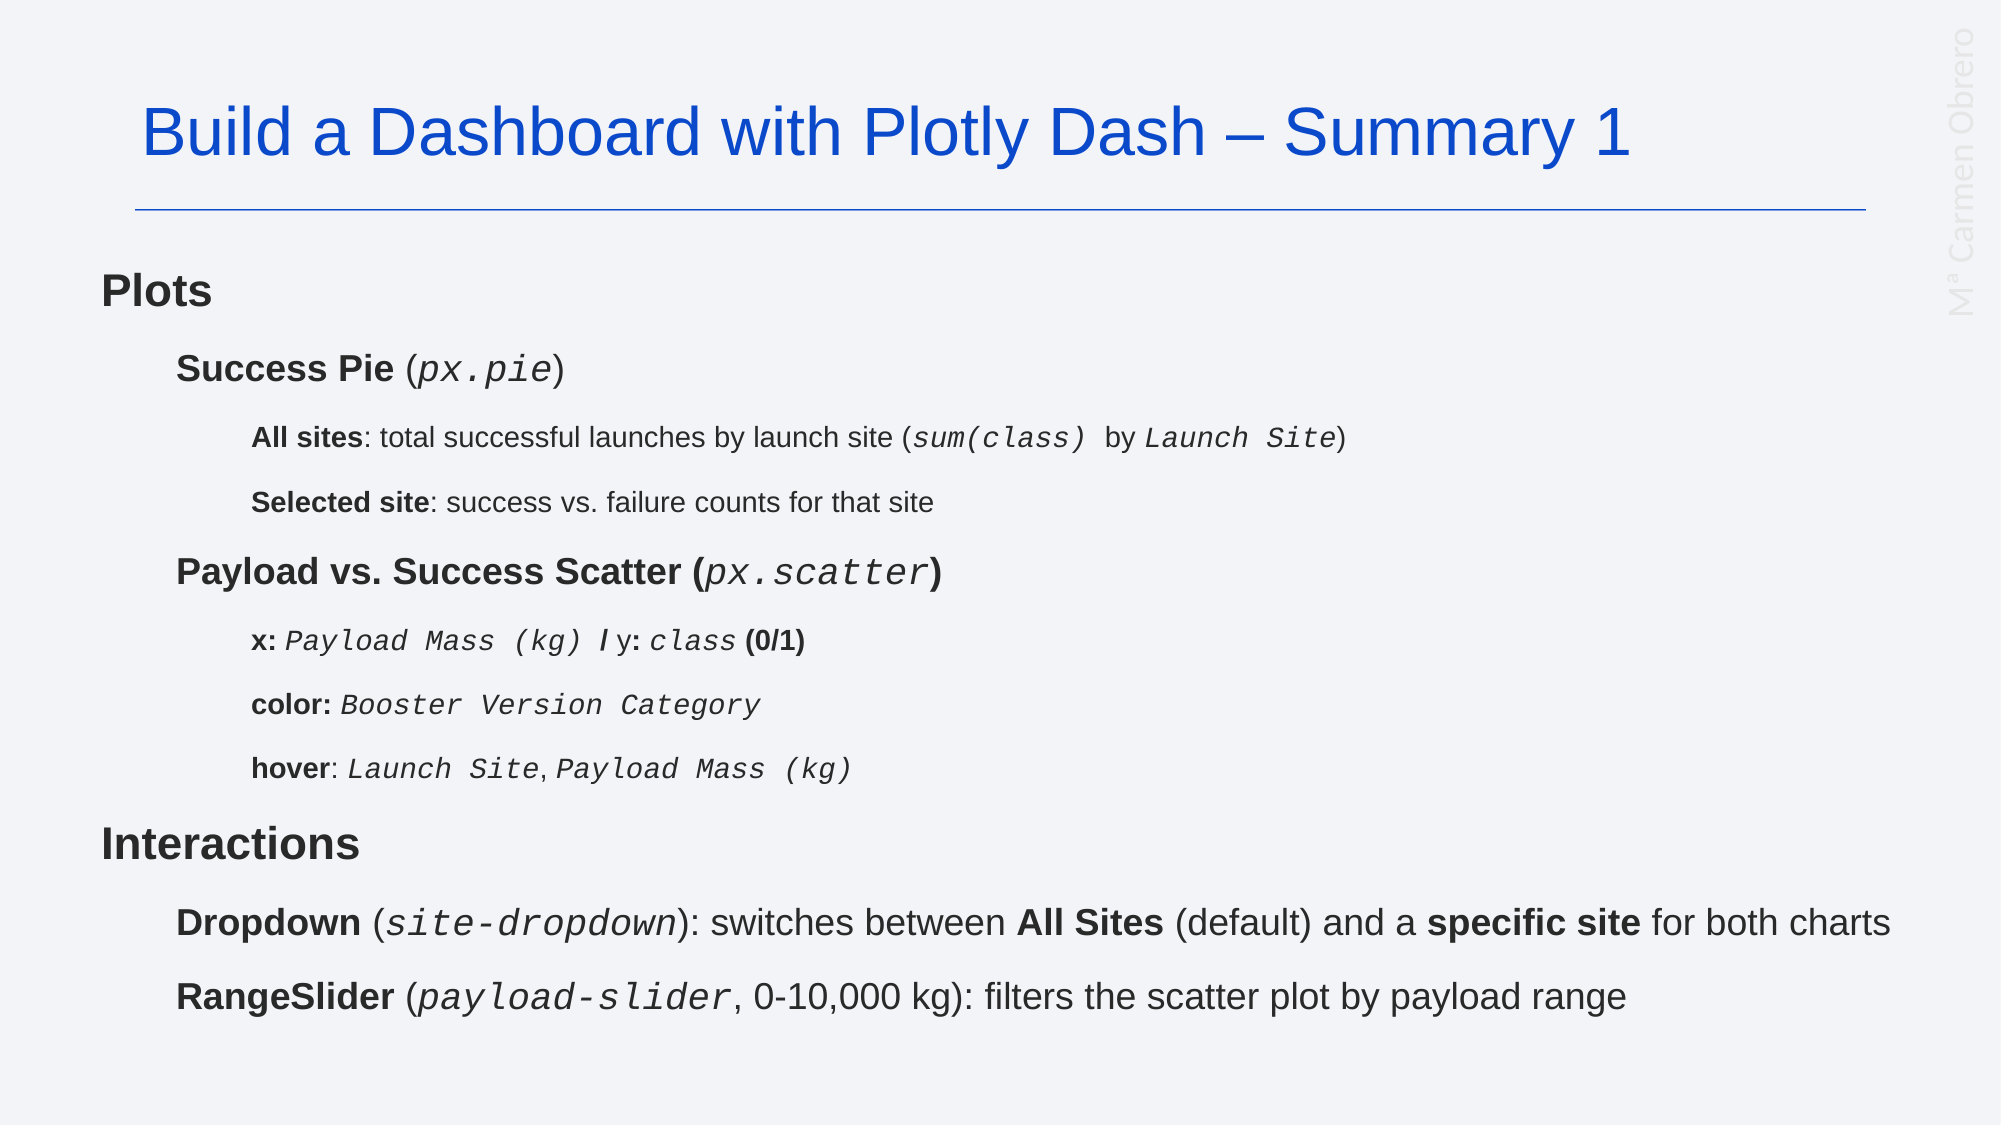

Build a Dashboard with Plotly Dash – Summary 1
Plots
Success Pie (px.pie)
All sites: total successful launches by launch site (sum(class) by Launch Site)
Selected site: success vs. failure counts for that site
Payload vs. Success Scatter (px.scatter)
x: Payload Mass (kg) / y: class (0/1)
color: Booster Version Category
hover: Launch Site, Payload Mass (kg)
Interactions
Dropdown (site-dropdown): switches between All Sites (default) and a specific site for both charts
RangeSlider (payload-slider, 0-10,000 kg): filters the scatter plot by payload range